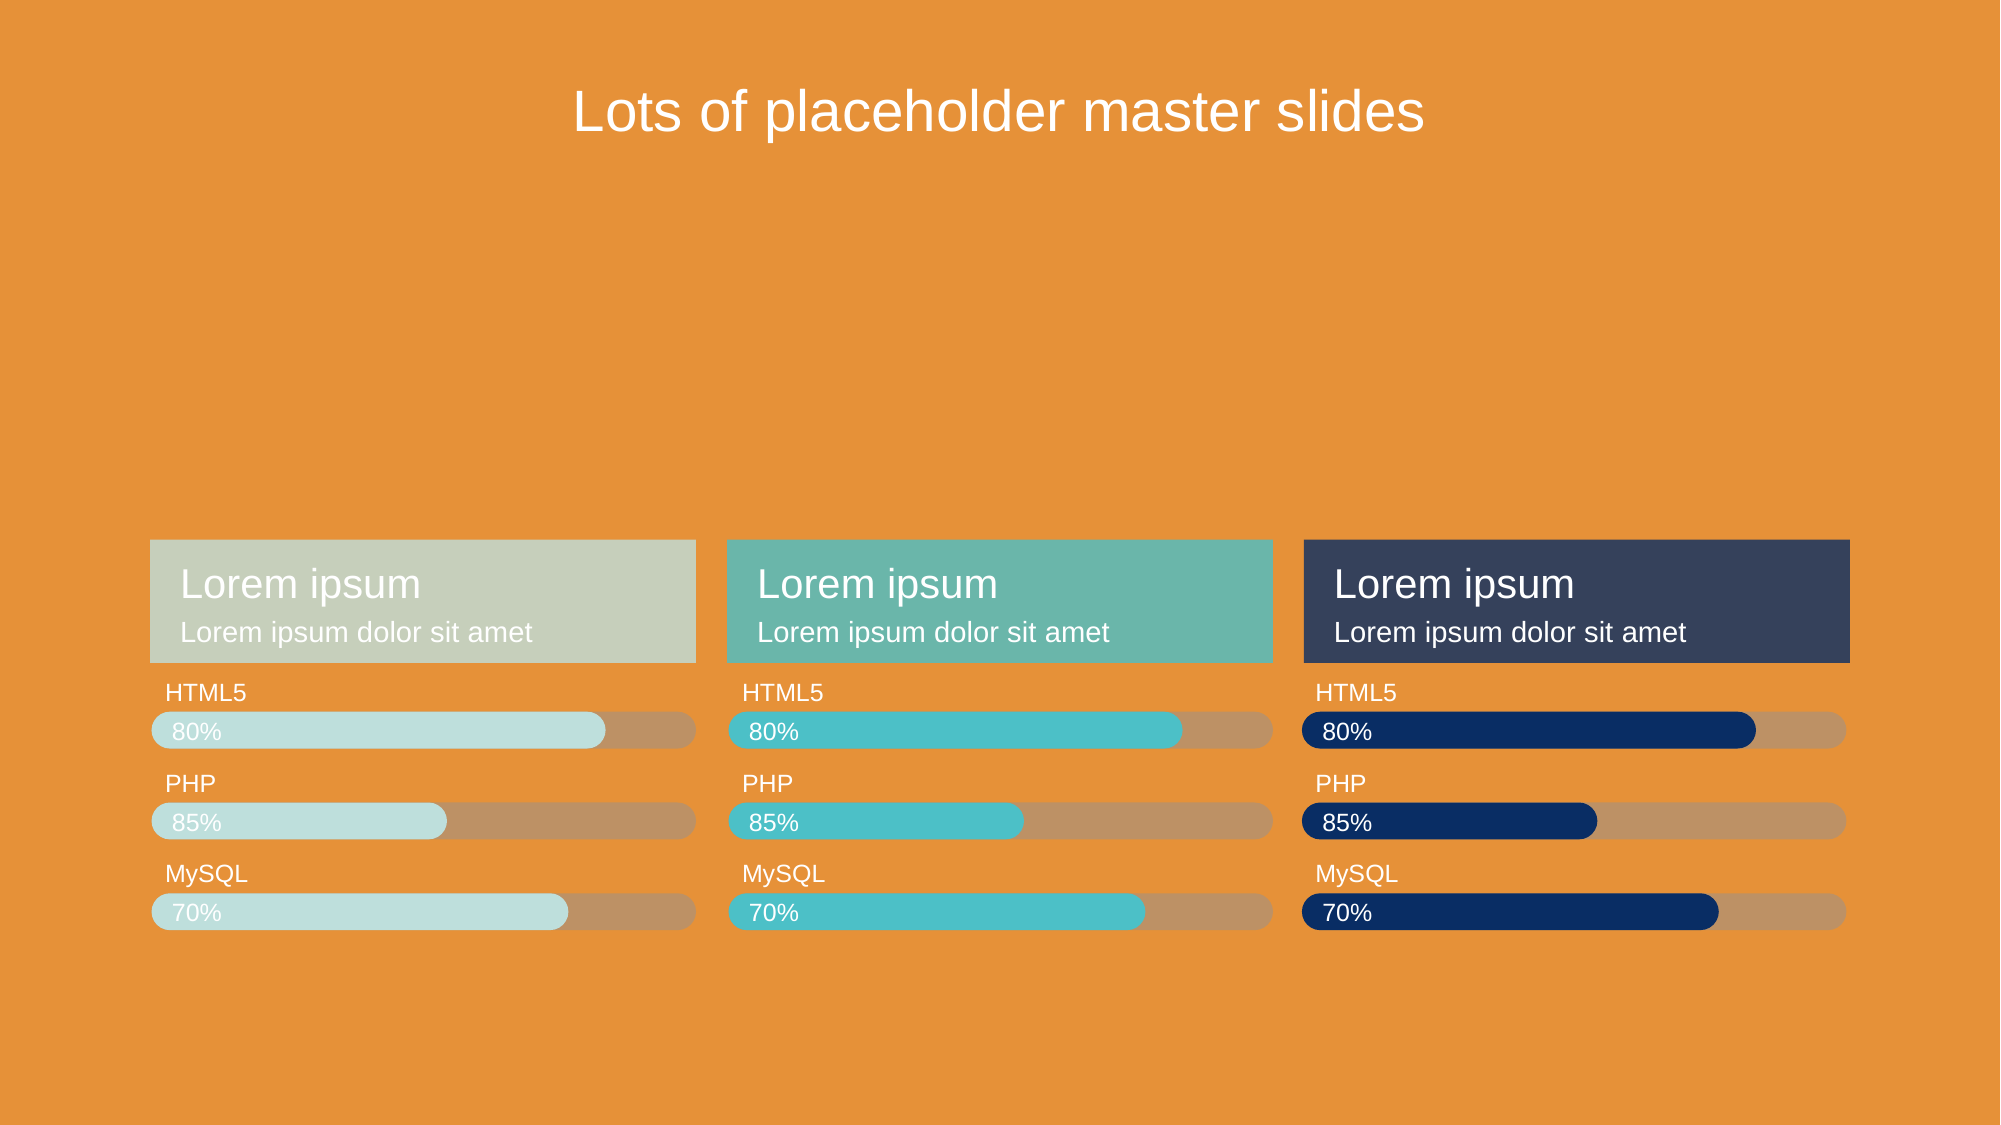

# Lots of placeholder master slides

Lorem ipsum
Lorem ipsum dolor sit amet
Lorem ipsum
Lorem ipsum dolor sit amet
Lorem ipsum
Lorem ipsum dolor sit amet

HTML5
HTML5
HTML5
80%
80%
80%
PHP
PHP
PHP
85%
85%
85%
MySQL
MySQL
MySQL
70%
70%
70%